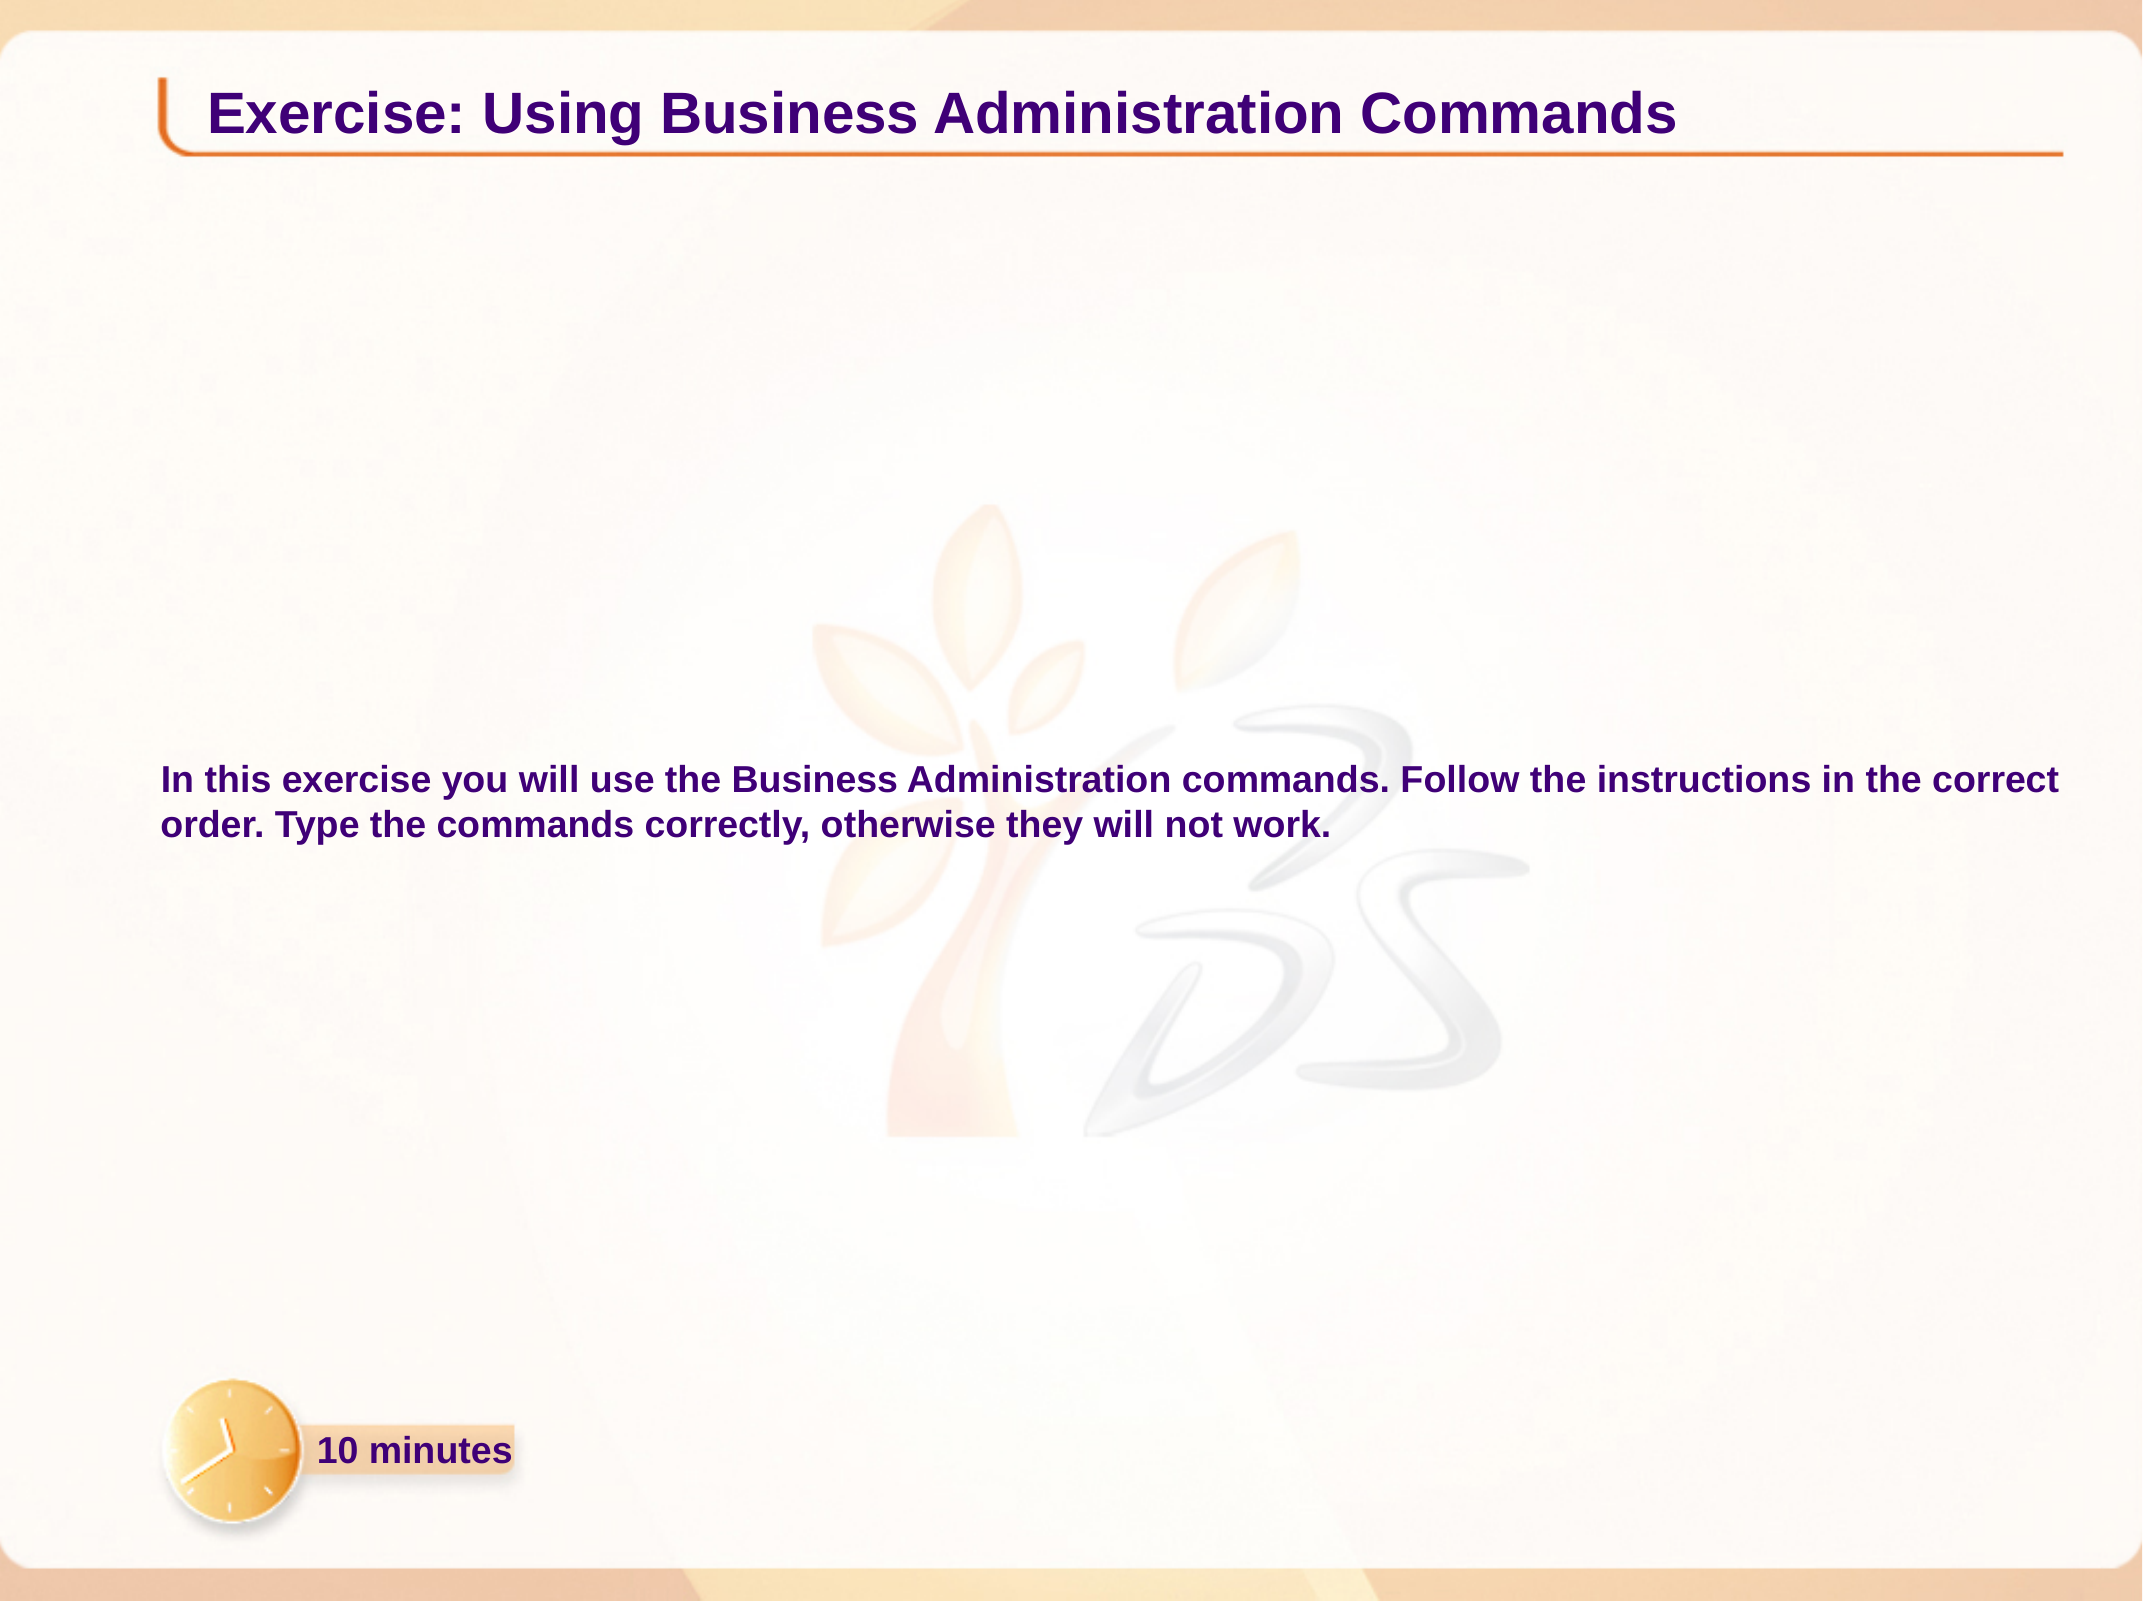

# Exercise: Using Business Administration Commands
In this exercise you will use the Business Administration commands. Follow the instructions in the correct order. Type the commands correctly, otherwise they will not work.

10 minutes